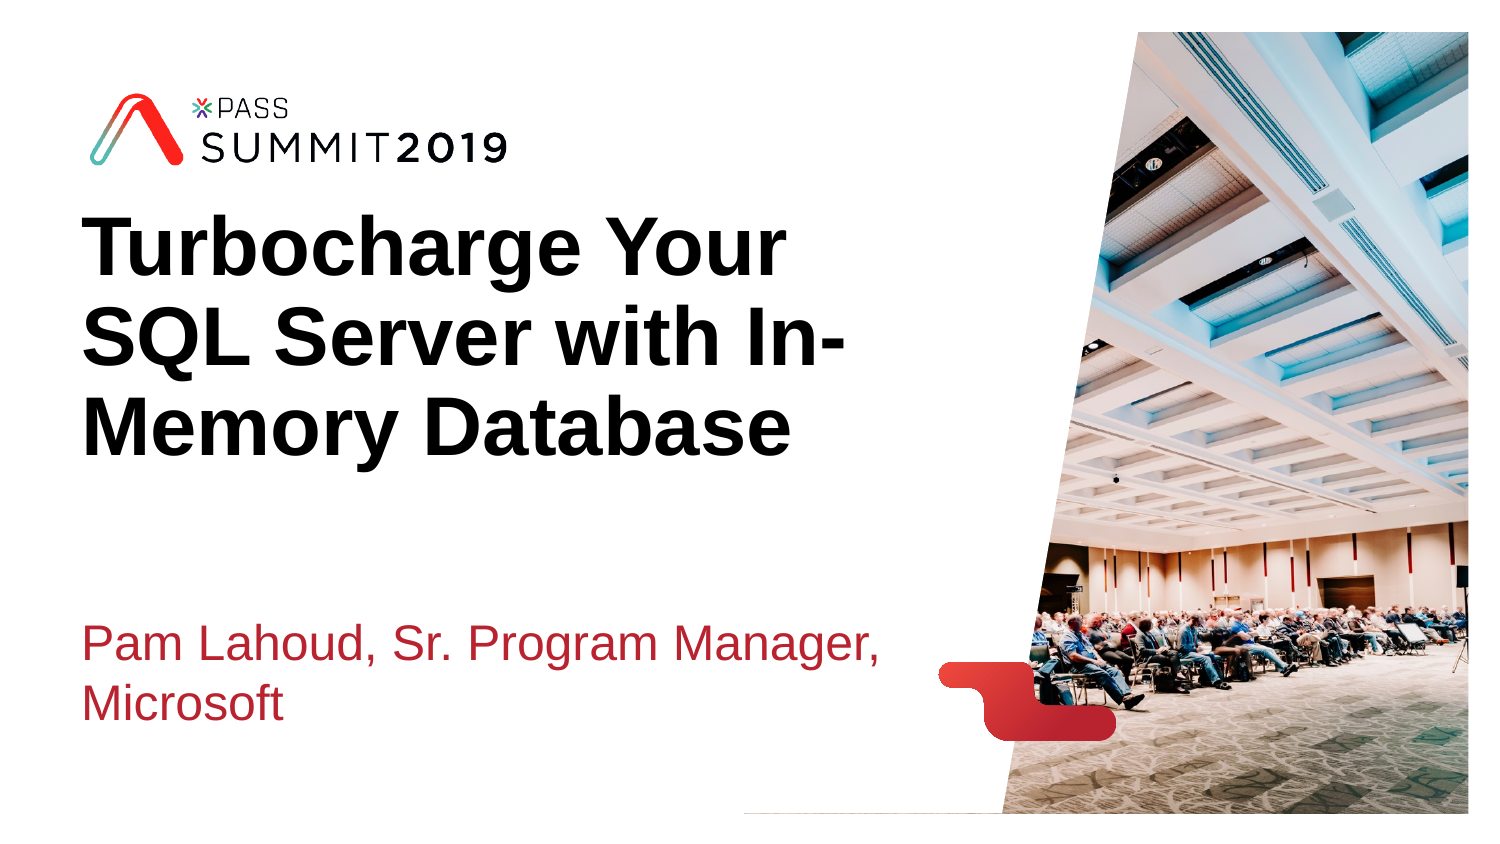

# Turbocharge Your SQL Server with In-Memory Database
Pam Lahoud, Sr. Program Manager, Microsoft